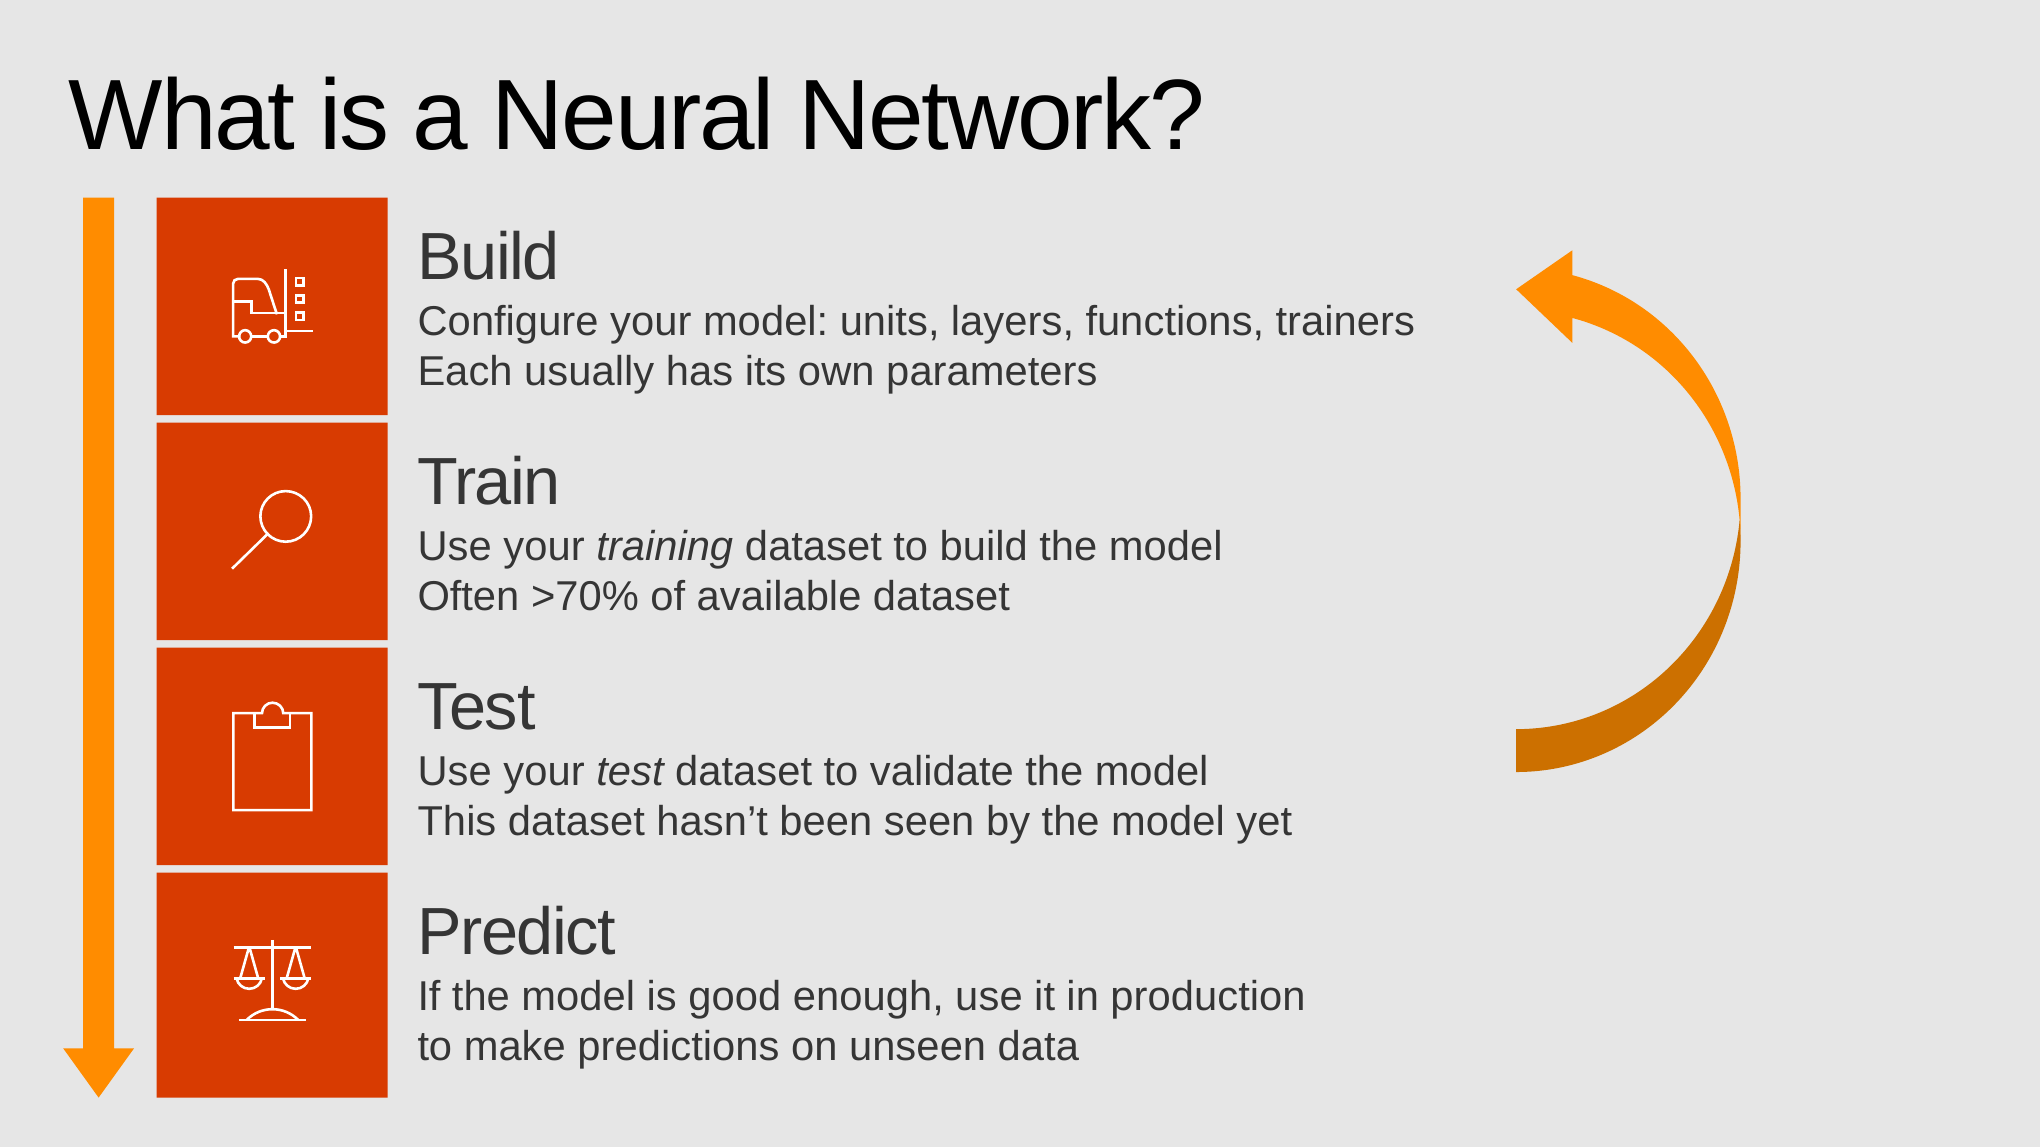

# What is a Neural Network?

Build
Configure your model: units, layers, functions, trainers
Each usually has its own parameters

Train
Use your training dataset to build the model
Often >70% of available dataset

Test
Use your test dataset to validate the model
This dataset hasn’t been seen by the model yet

Predict
If the model is good enough, use it in production
to make predictions on unseen data